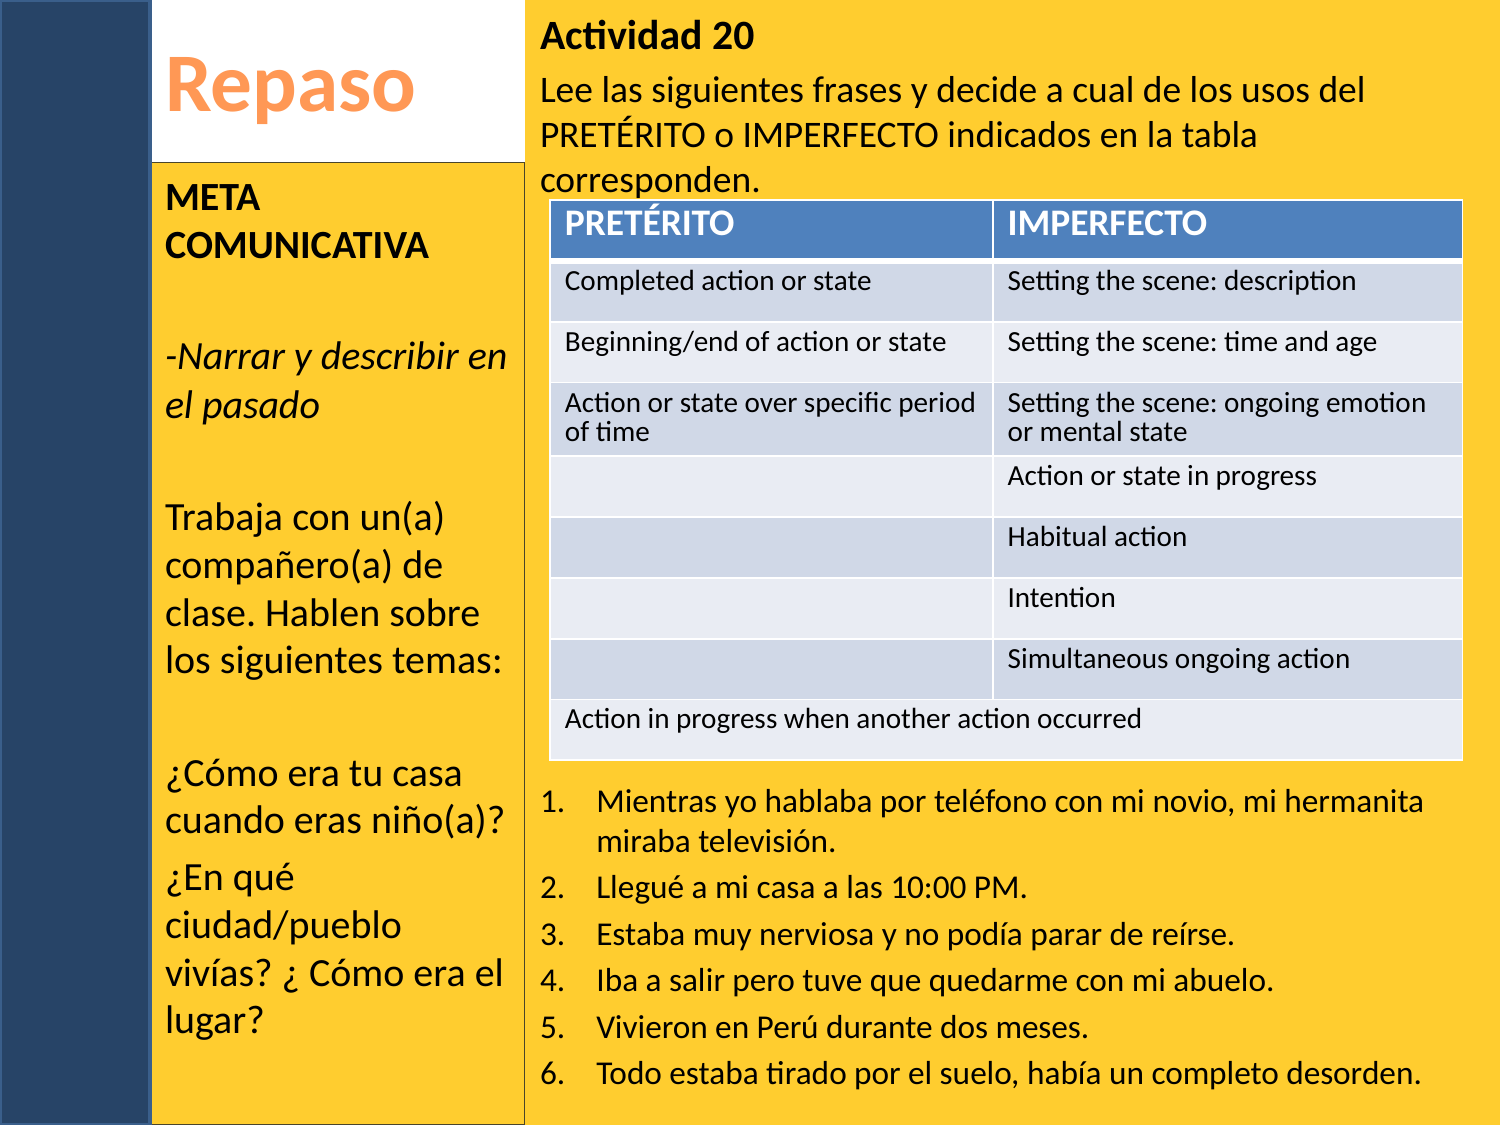

# Repaso
Actividad 20
Lee las siguientes frases y decide a cual de los usos del PRETÉRITO o IMPERFECTO indicados en la tabla corresponden.

Mientras yo hablaba por teléfono con mi novio, mi hermanita miraba televisión.
Llegué a mi casa a las 10:00 PM.
Estaba muy nerviosa y no podía parar de reírse.
Iba a salir pero tuve que quedarme con mi abuelo.
Vivieron en Perú durante dos meses.
Todo estaba tirado por el suelo, había un completo desorden.

Meta comunicativa

-Narrar y describir en el pasado

Trabaja con un(a) compañero(a) de clase. Hablen sobre los siguientes temas:

¿Cómo era tu casa cuando eras niño(a)?
¿En qué ciudad/pueblo vivías? ¿ Cómo era el lugar?

| PRETÉRITO | IMPERFECTO |
| --- | --- |
| Completed action or state | Setting the scene: description |
| Beginning/end of action or state | Setting the scene: time and age |
| Action or state over specific period of time | Setting the scene: ongoing emotion or mental state |
|  | Action or state in progress |
|  | Habitual action |
|  | Intention |
|  | Simultaneous ongoing action |
| Action in progress when another action occurred |  |